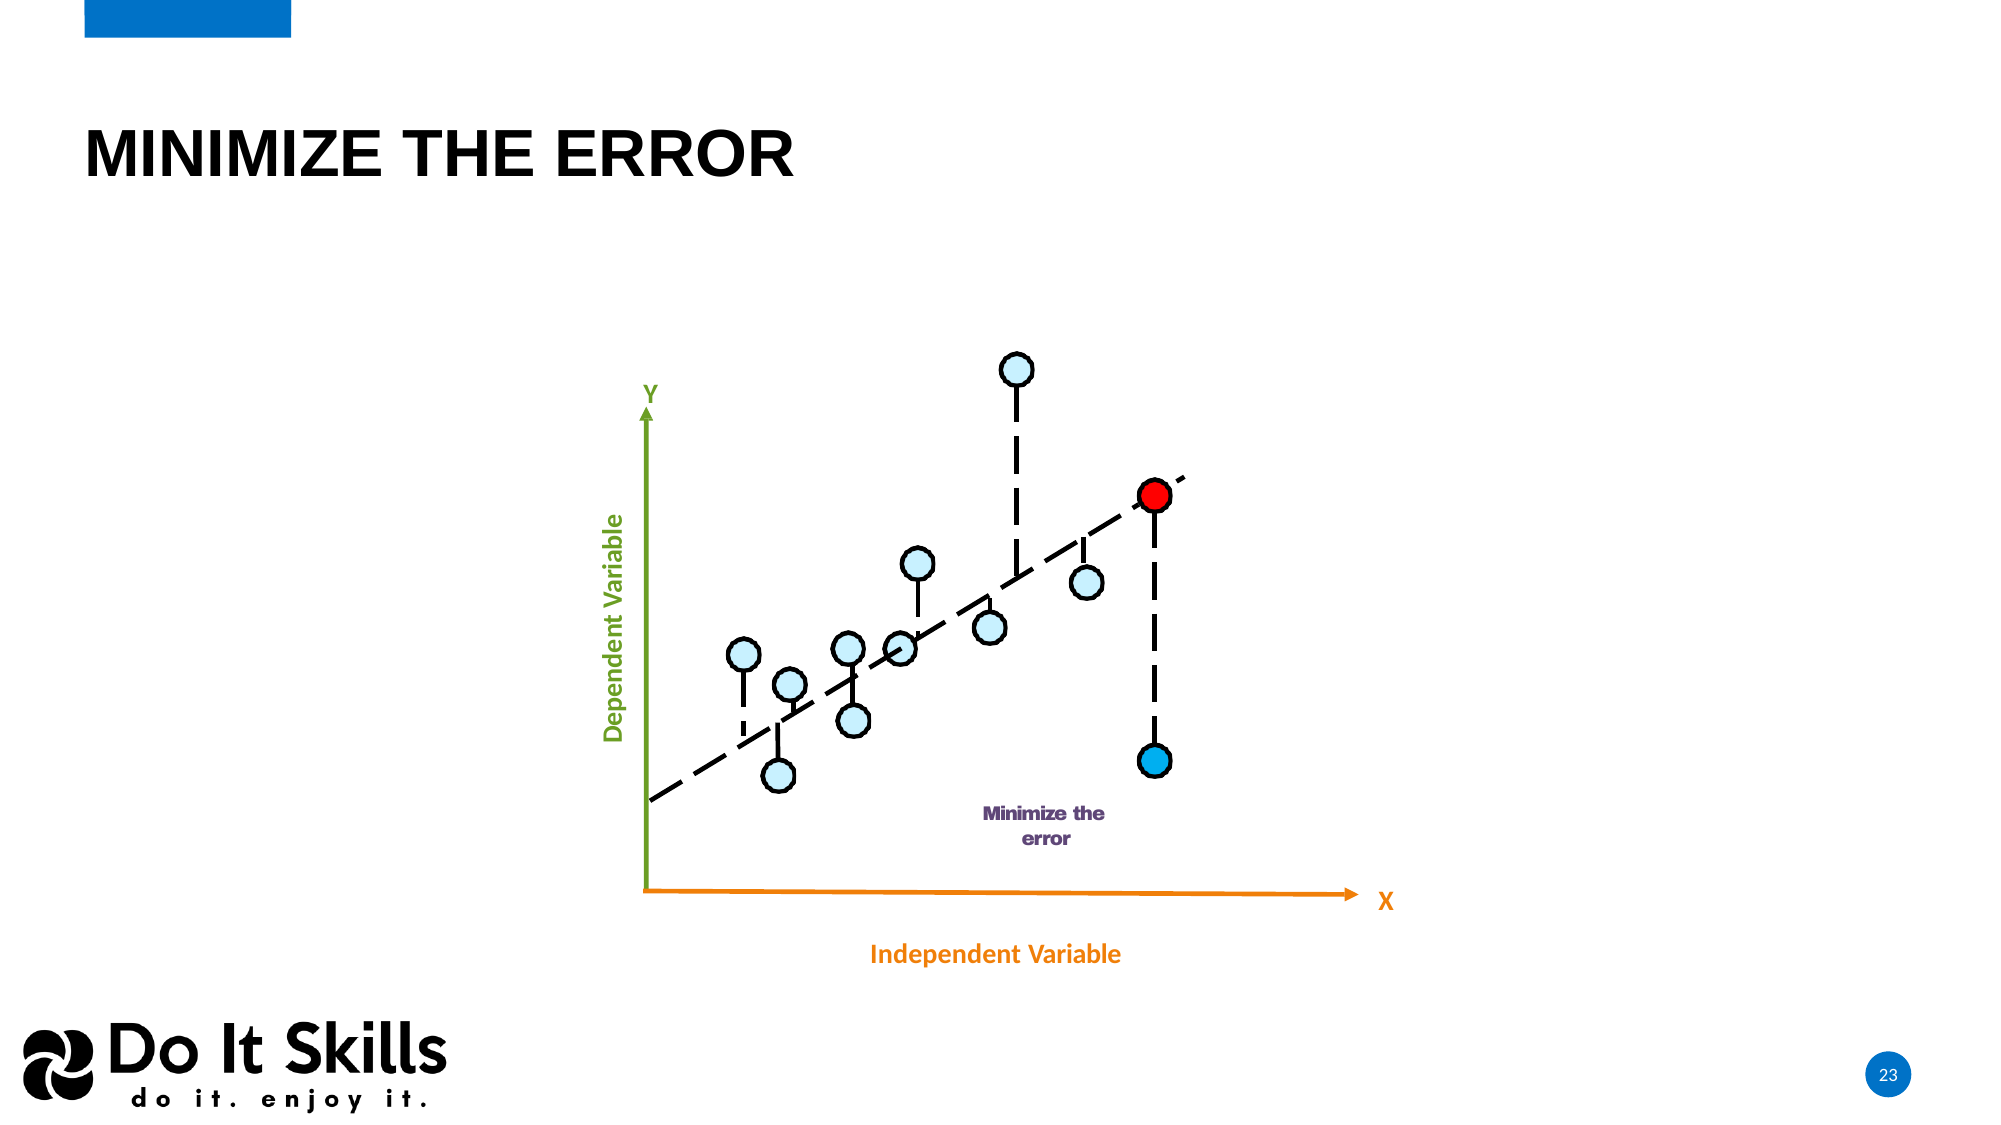

# Minimize the error

Y

Dependent Variable

Minimize the  error
X

Independent Variable
23